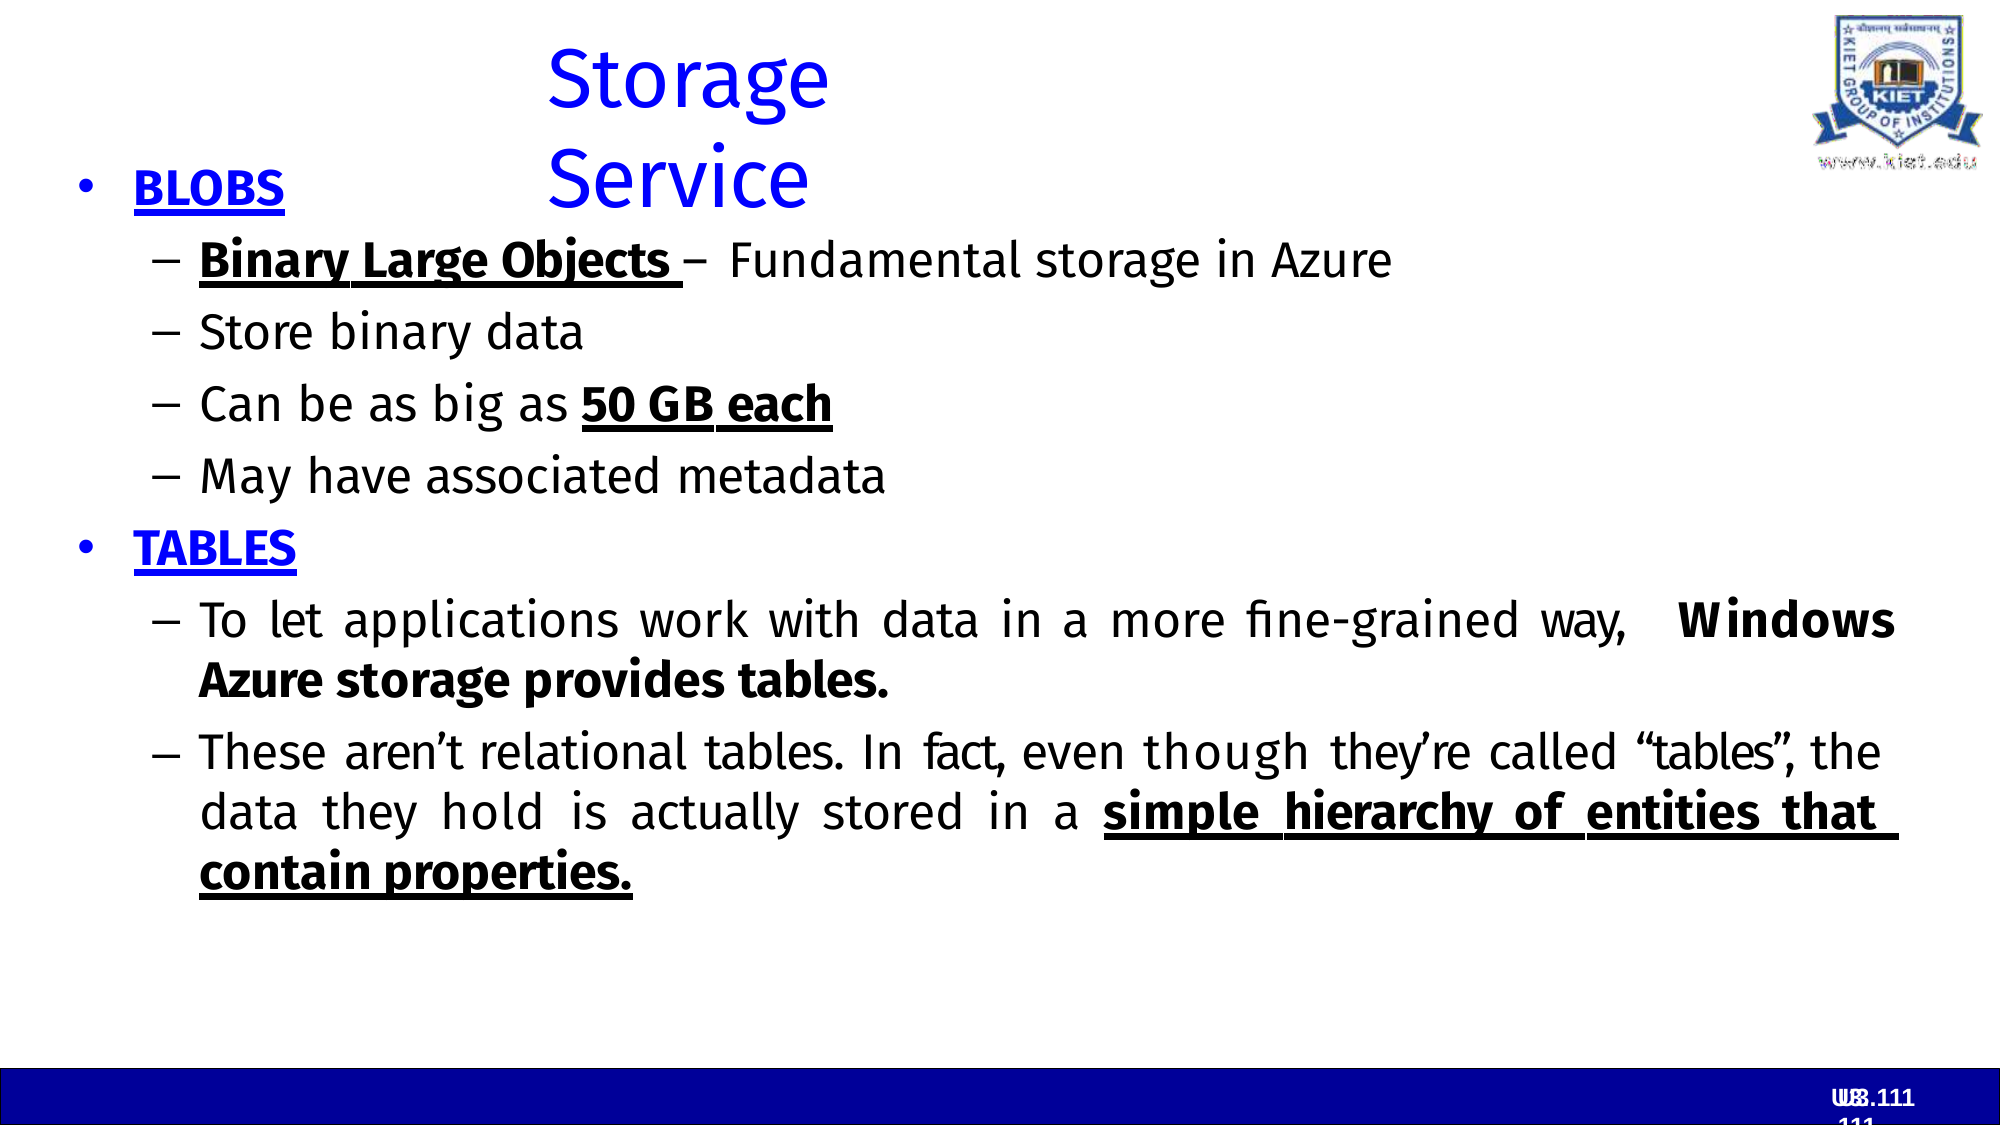

# Storage Service
BLOBS
Binary Large Objects – Fundamental storage in Azure
Store binary data
Can be as big as 50 GB each
May have associated metadata
TABLES
To let applications work with data in a more fine-grained way,
Azure storage provides tables.
Windows
– These aren’t relational tables. In fact, even though they’re called “tables”, the  data they hold is actually stored in a simple hierarchy of entities that  contain properties.
U3. 111
U3. 111